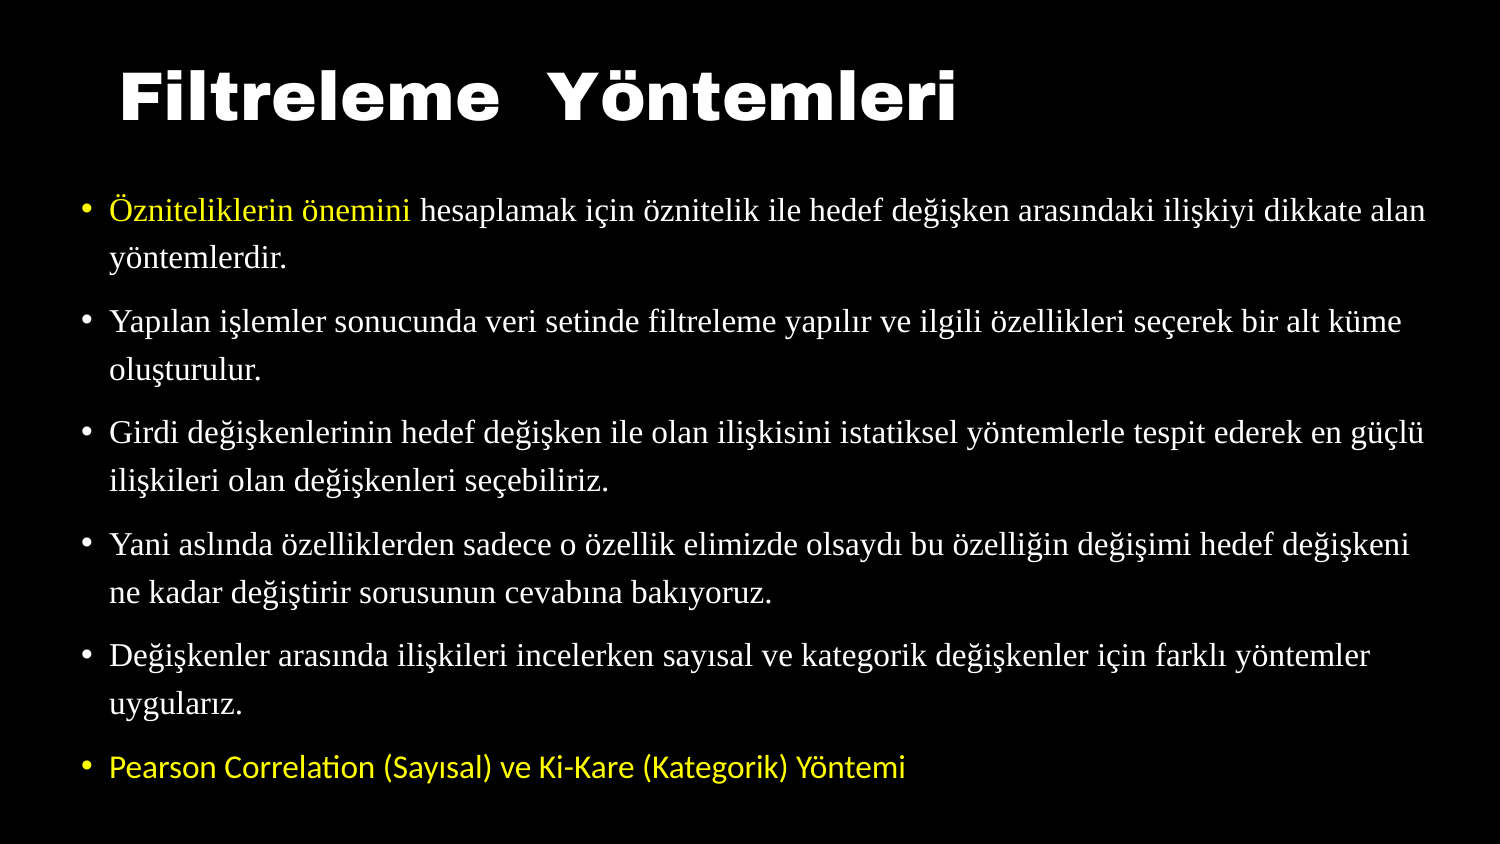

# Filtreleme  Yöntemleri
Özniteliklerin önemini hesaplamak için öznitelik ile hedef değişken arasındaki ilişkiyi dikkate alan yöntemlerdir.
Yapılan işlemler sonucunda veri setinde filtreleme yapılır ve ilgili özellikleri seçerek bir alt küme oluşturulur.
Girdi değişkenlerinin hedef değişken ile olan ilişkisini istatiksel yöntemlerle tespit ederek en güçlü ilişkileri olan değişkenleri seçebiliriz.
Yani aslında özelliklerden sadece o özellik elimizde olsaydı bu özelliğin değişimi hedef değişkeni ne kadar değiştirir sorusunun cevabına bakıyoruz.
Değişkenler arasında ilişkileri incelerken sayısal ve kategorik değişkenler için farklı yöntemler uygularız.
Pearson Correlation (Sayısal) ve Ki-Kare (Kategorik) Yöntemi